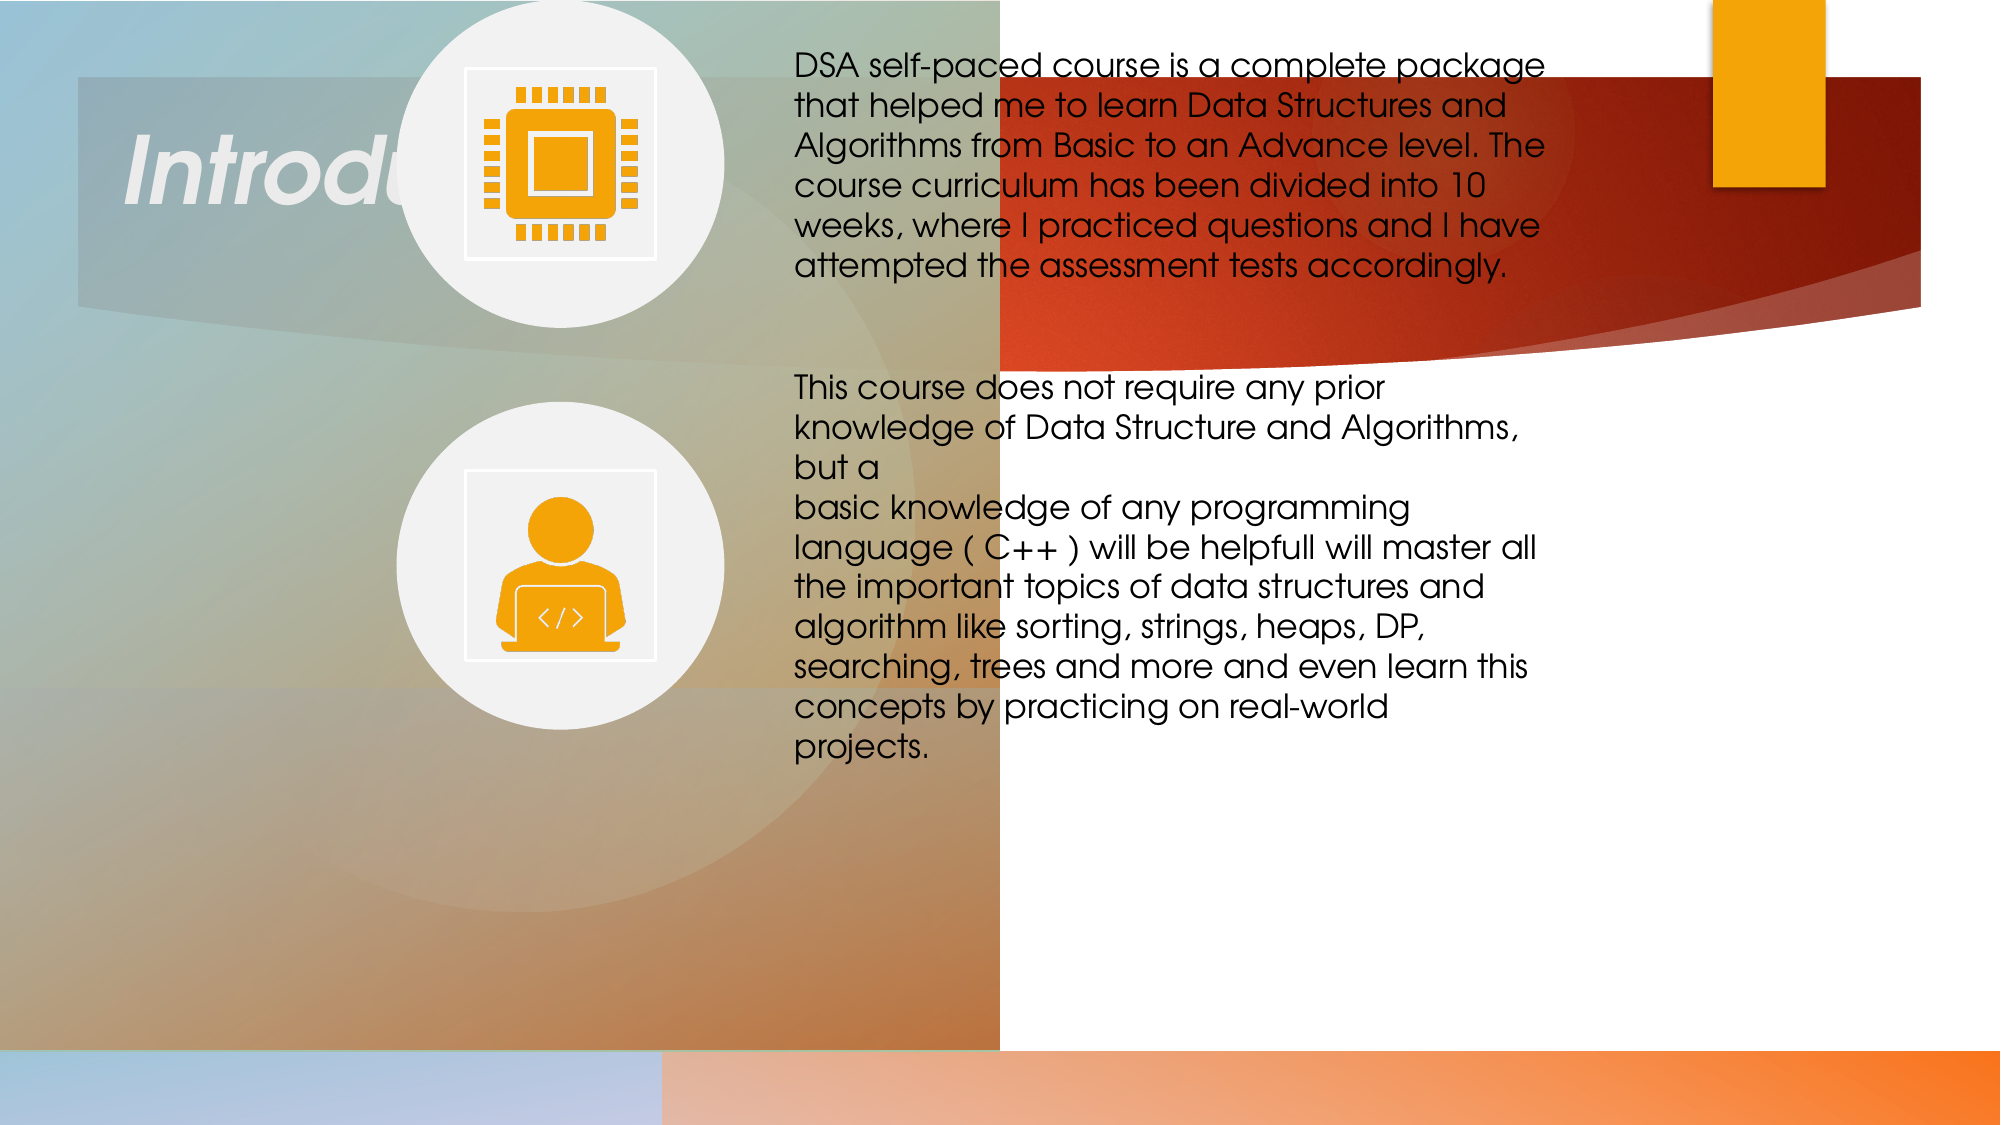

4
# Introduction
DSA self-paced course is a complete package that helped me to learn Data Structures and
Algorithms from Basic to an Advance level. The course curriculum has been divided into 10
weeks, where I practiced questions and I have attempted the assessment tests accordingly.
This course does not require any prior knowledge of Data Structure and Algorithms, but a
basic knowledge of any programming language ( C++ ) will be helpfulI will master all
the important topics of data structures and algorithm like sorting, strings, heaps, DP,
searching, trees and more and even learn this concepts by practicing on real-world
projects.